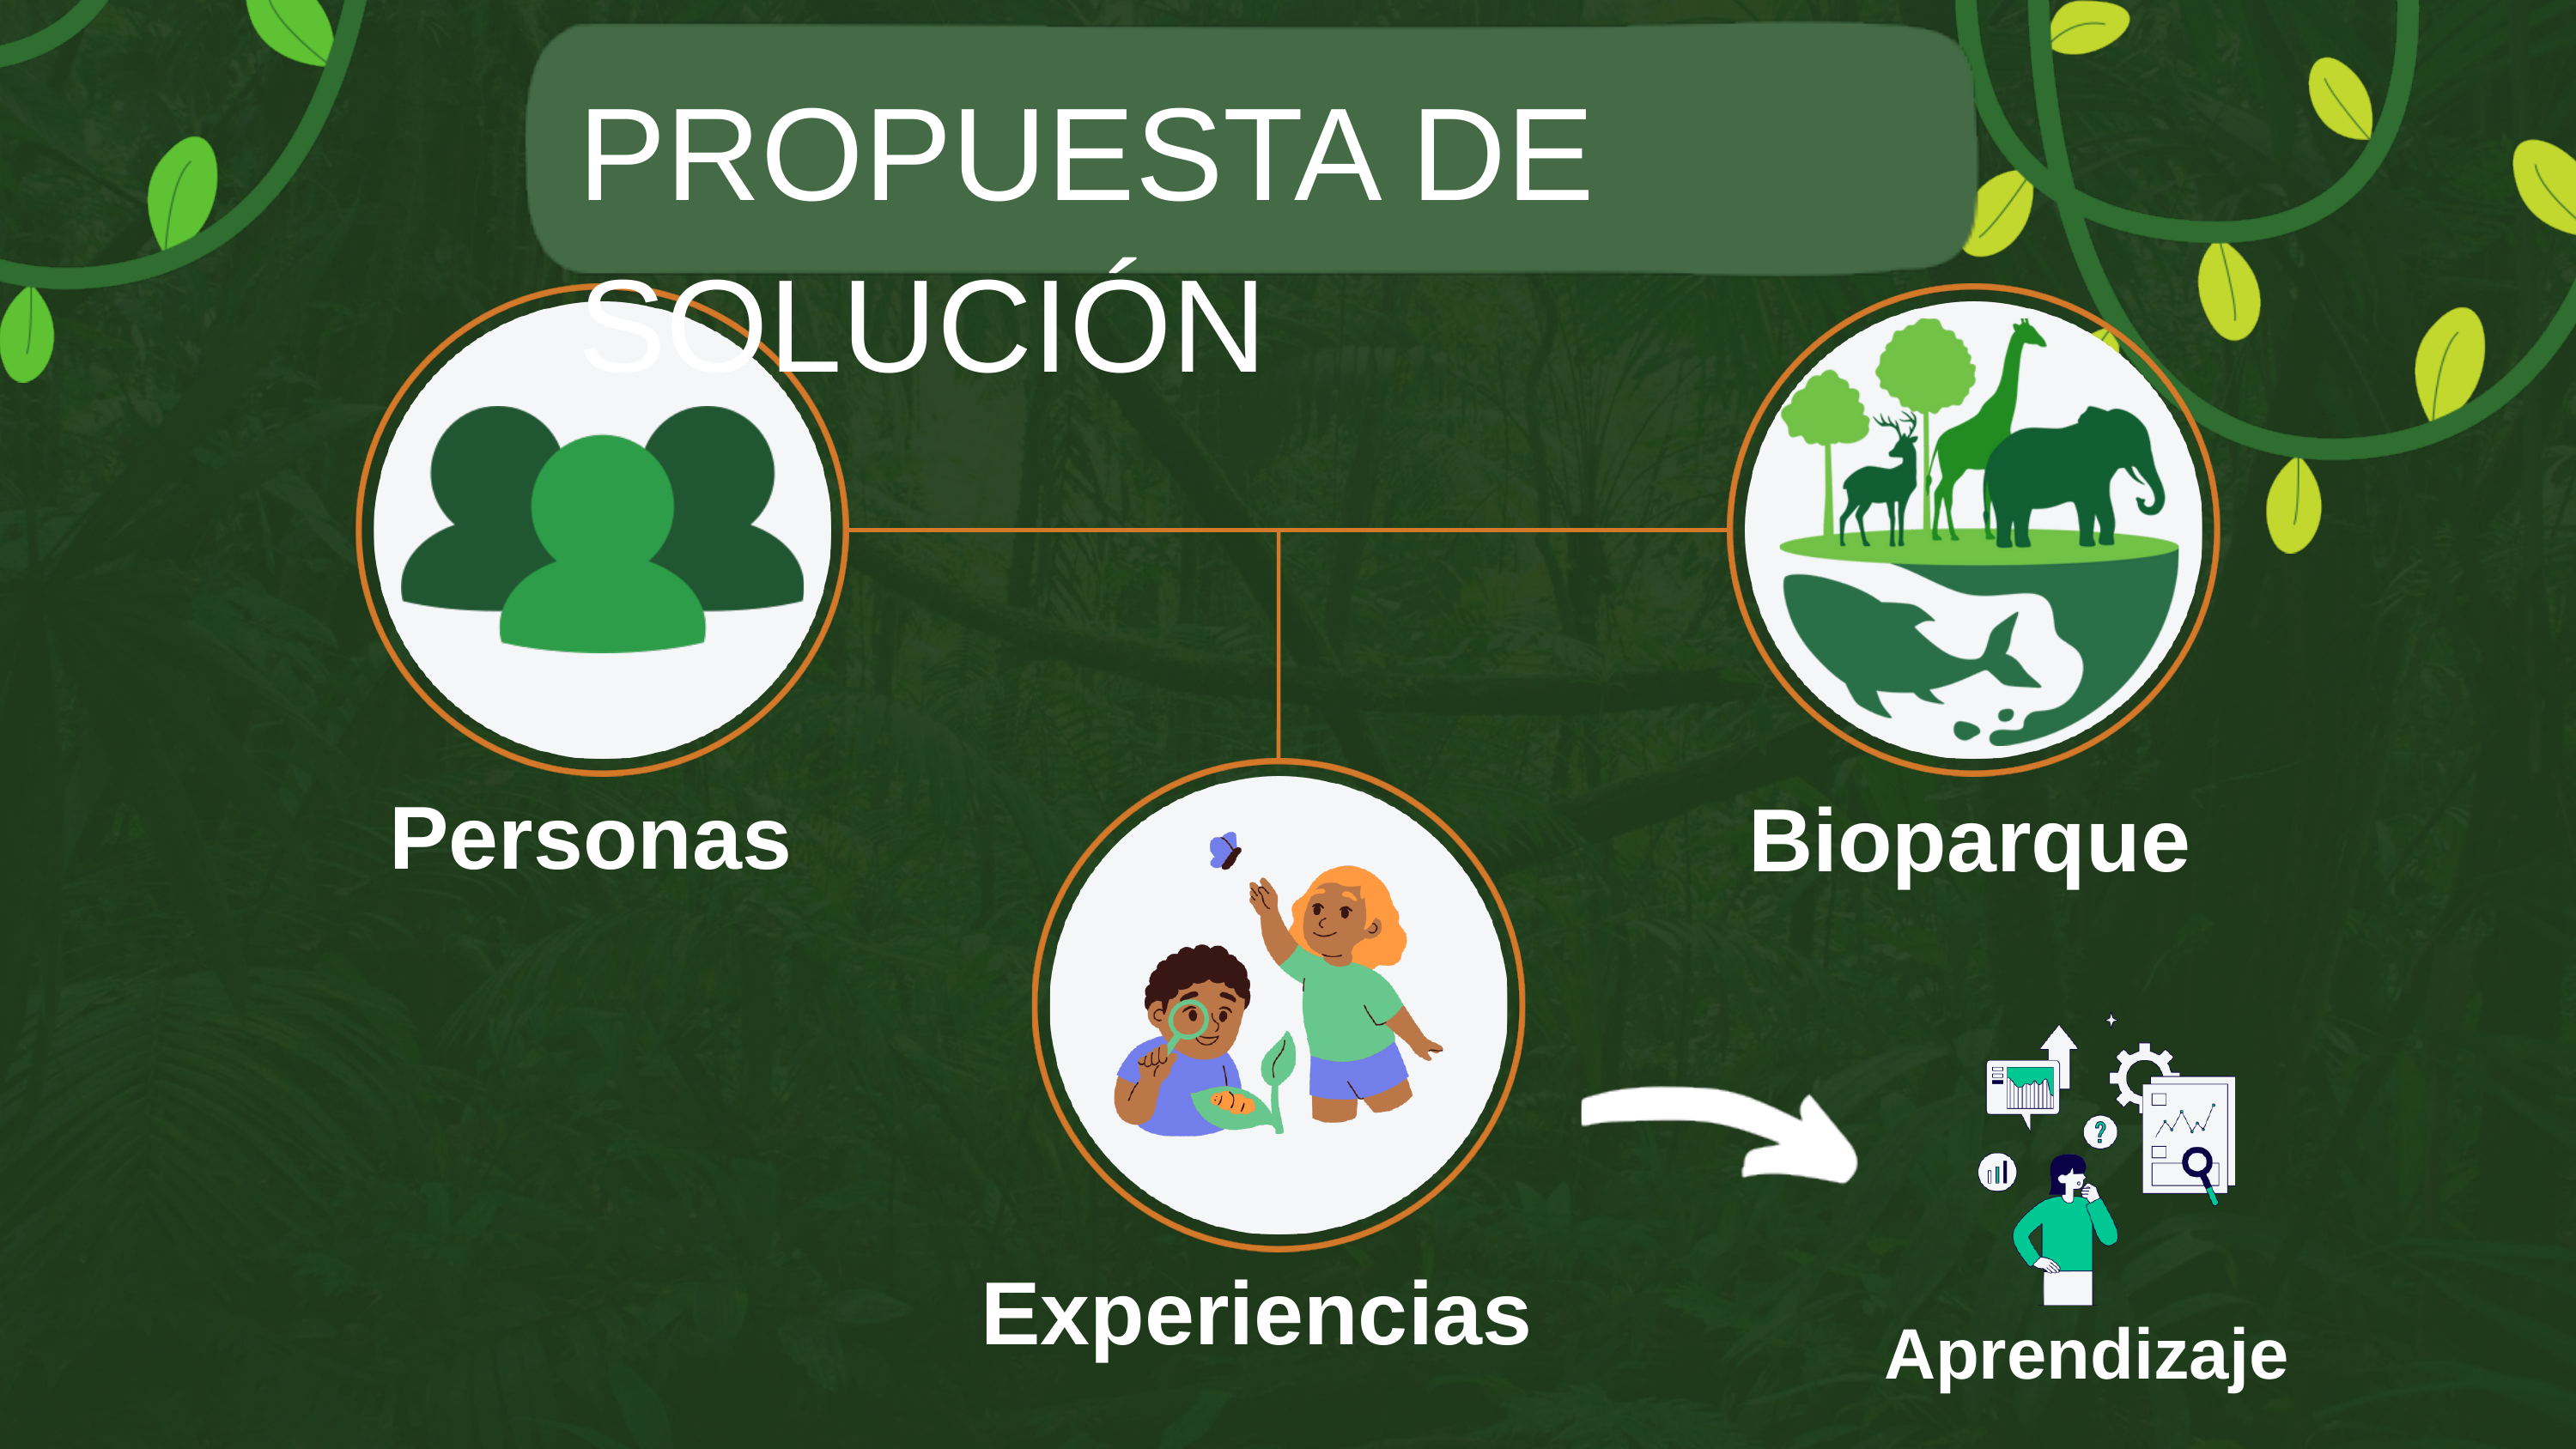

PROPUESTA DE SOLUCIÓN

 Personas
Bioparque

 Experiencias
Aprendizaje